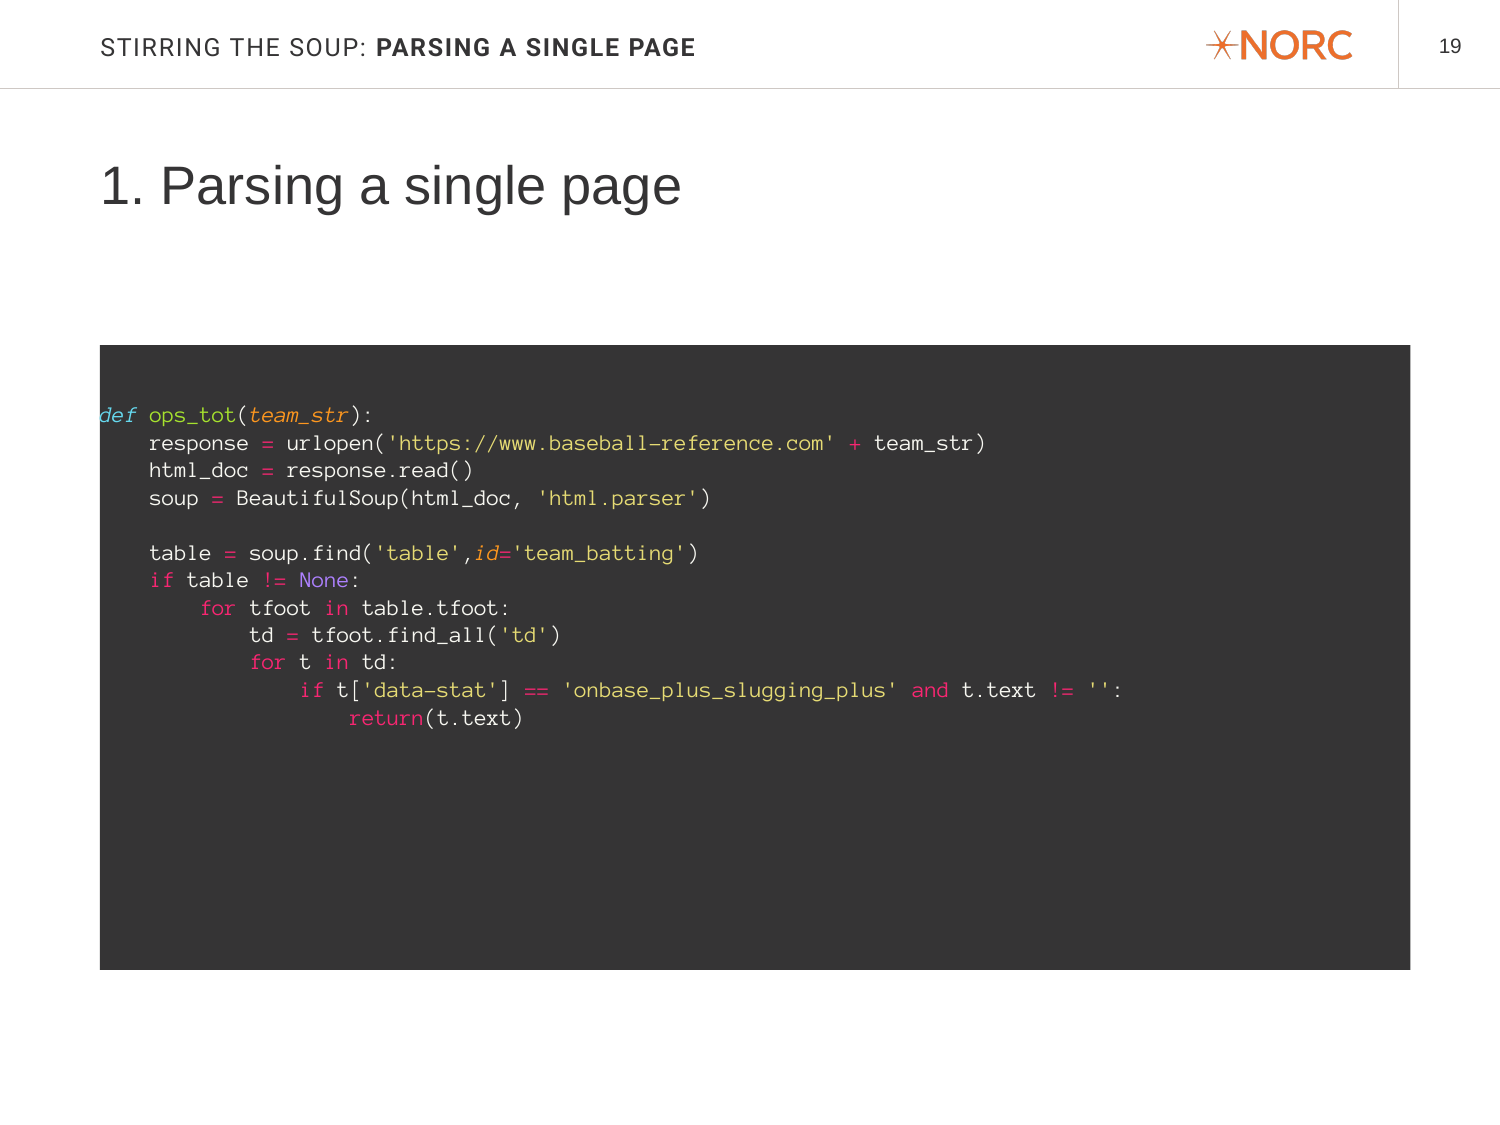

# Stirring the Soup: Parsing a single page
1. Parsing a single page

def ops_tot(team_str):
    response = urlopen('https://www.baseball-reference.com' + team_str)
    html_doc = response.read()
    soup = BeautifulSoup(html_doc, 'html.parser')

    table = soup.find('table',id='team_batting')
    if table != None:
        for tfoot in table.tfoot:
            td = tfoot.find_all('td')
            for t in td:
                if t['data-stat'] == 'onbase_plus_slugging_plus' and t.text != '':
                    return(t.text)